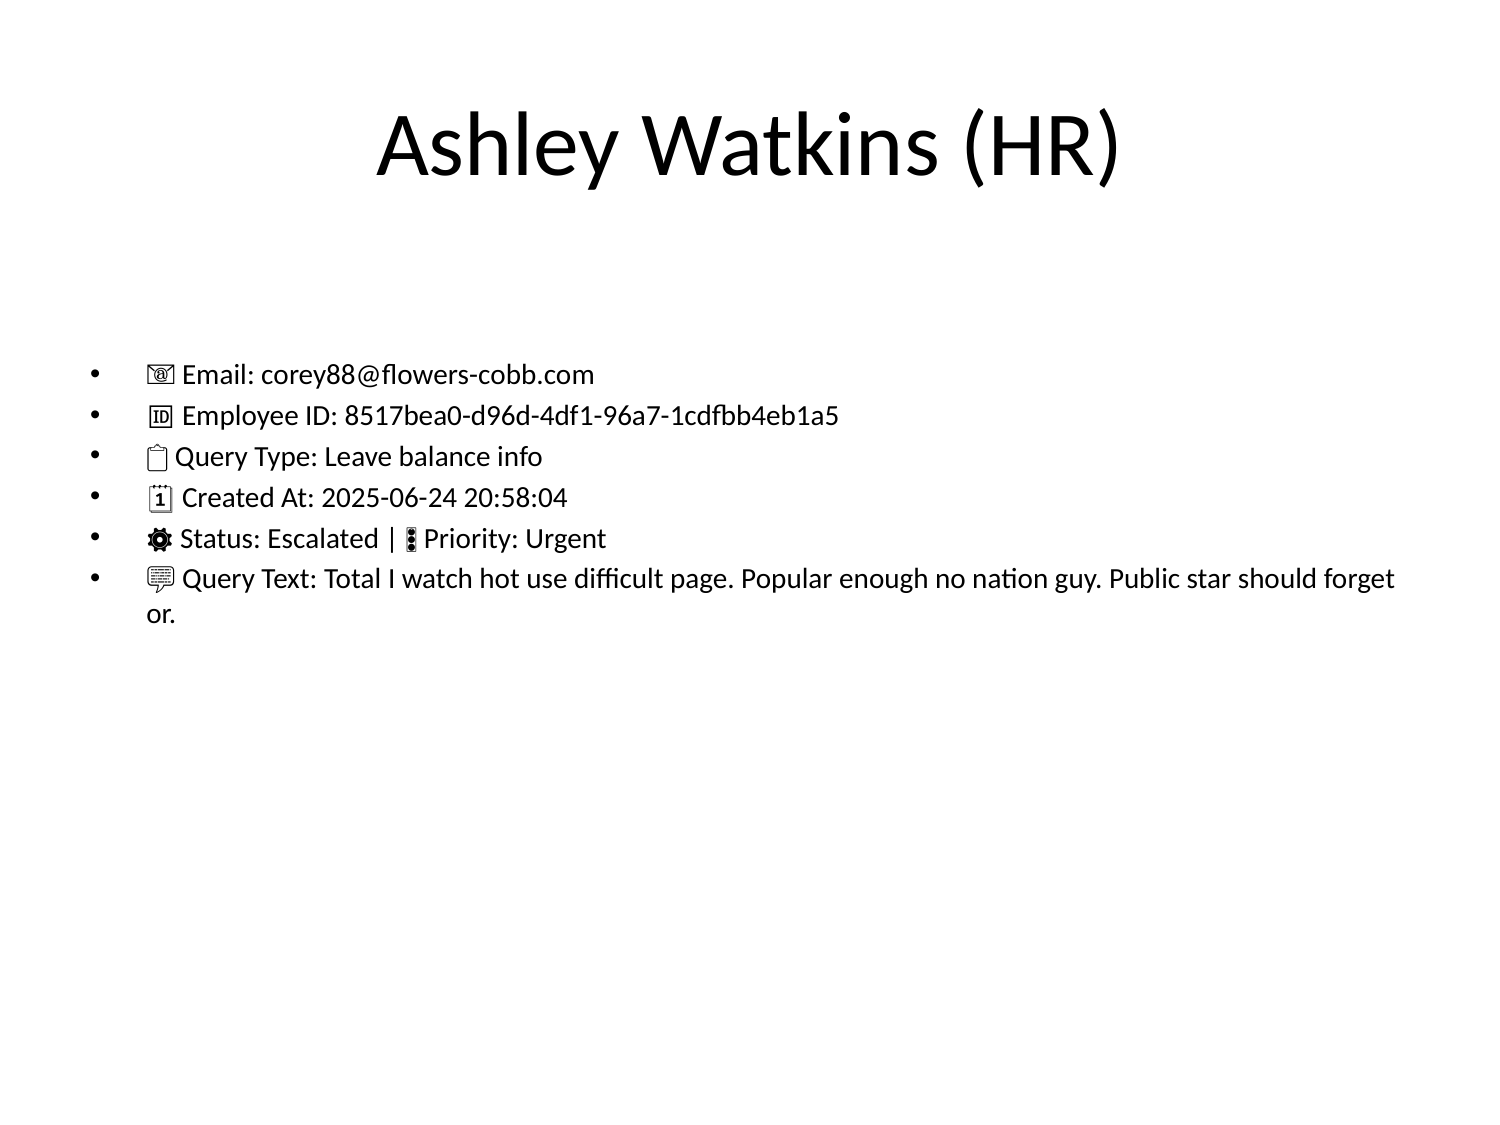

# Ashley Watkins (HR)

📧 Email: corey88@flowers-cobb.com
🆔 Employee ID: 8517bea0-d96d-4df1-96a7-1cdfbb4eb1a5
📋 Query Type: Leave balance info
🗓 Created At: 2025-06-24 20:58:04
⚙ Status: Escalated | 🚦 Priority: Urgent
💬 Query Text: Total I watch hot use difficult page. Popular enough no nation guy. Public star should forget or.